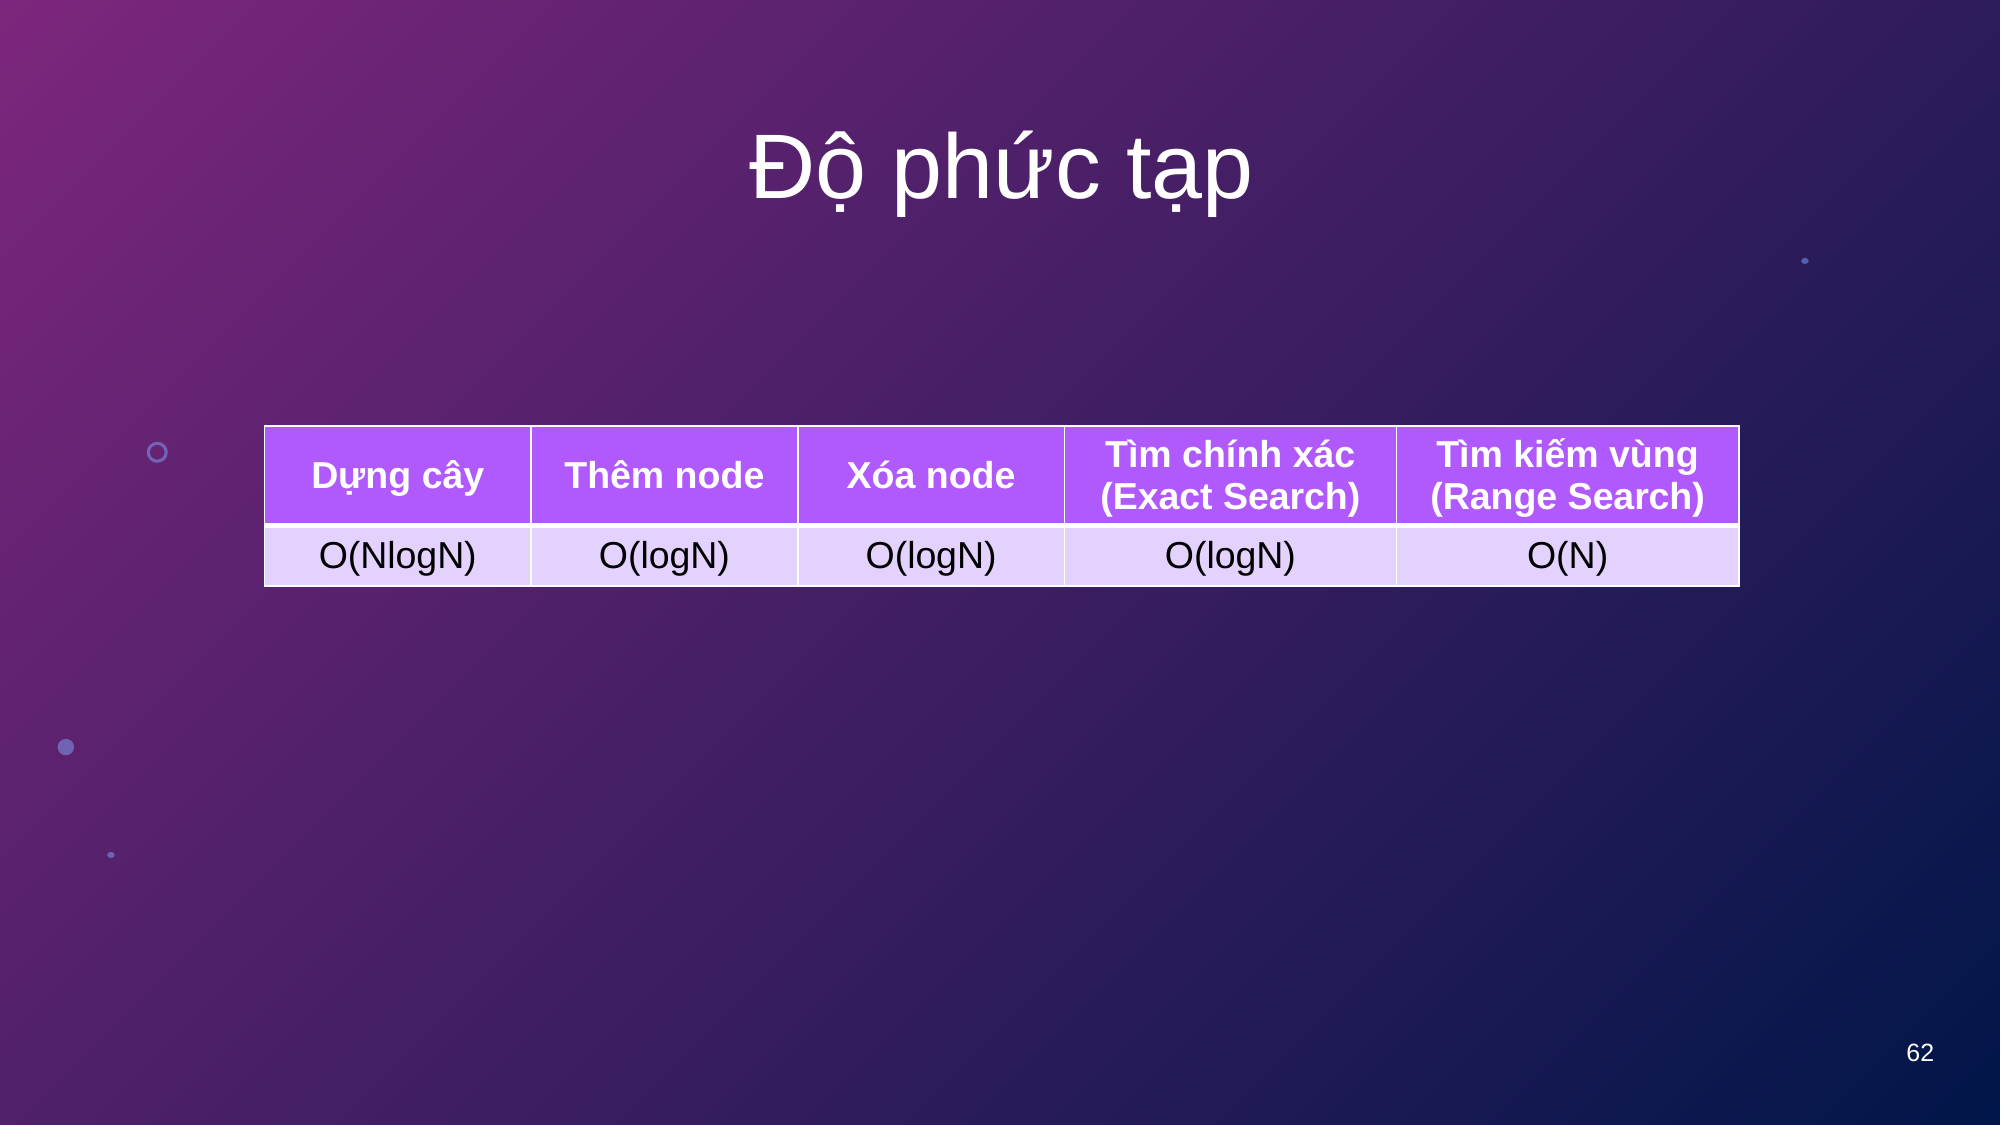

# Độ phức tạp
| Dựng cây | Thêm node | Xóa node | Tìm chính xác (Exact Search) | Tìm kiếm vùng (Range Search) |
| --- | --- | --- | --- | --- |
| O(NlogN) | O(logN) | O(logN) | O(logN) | O(N) |
62